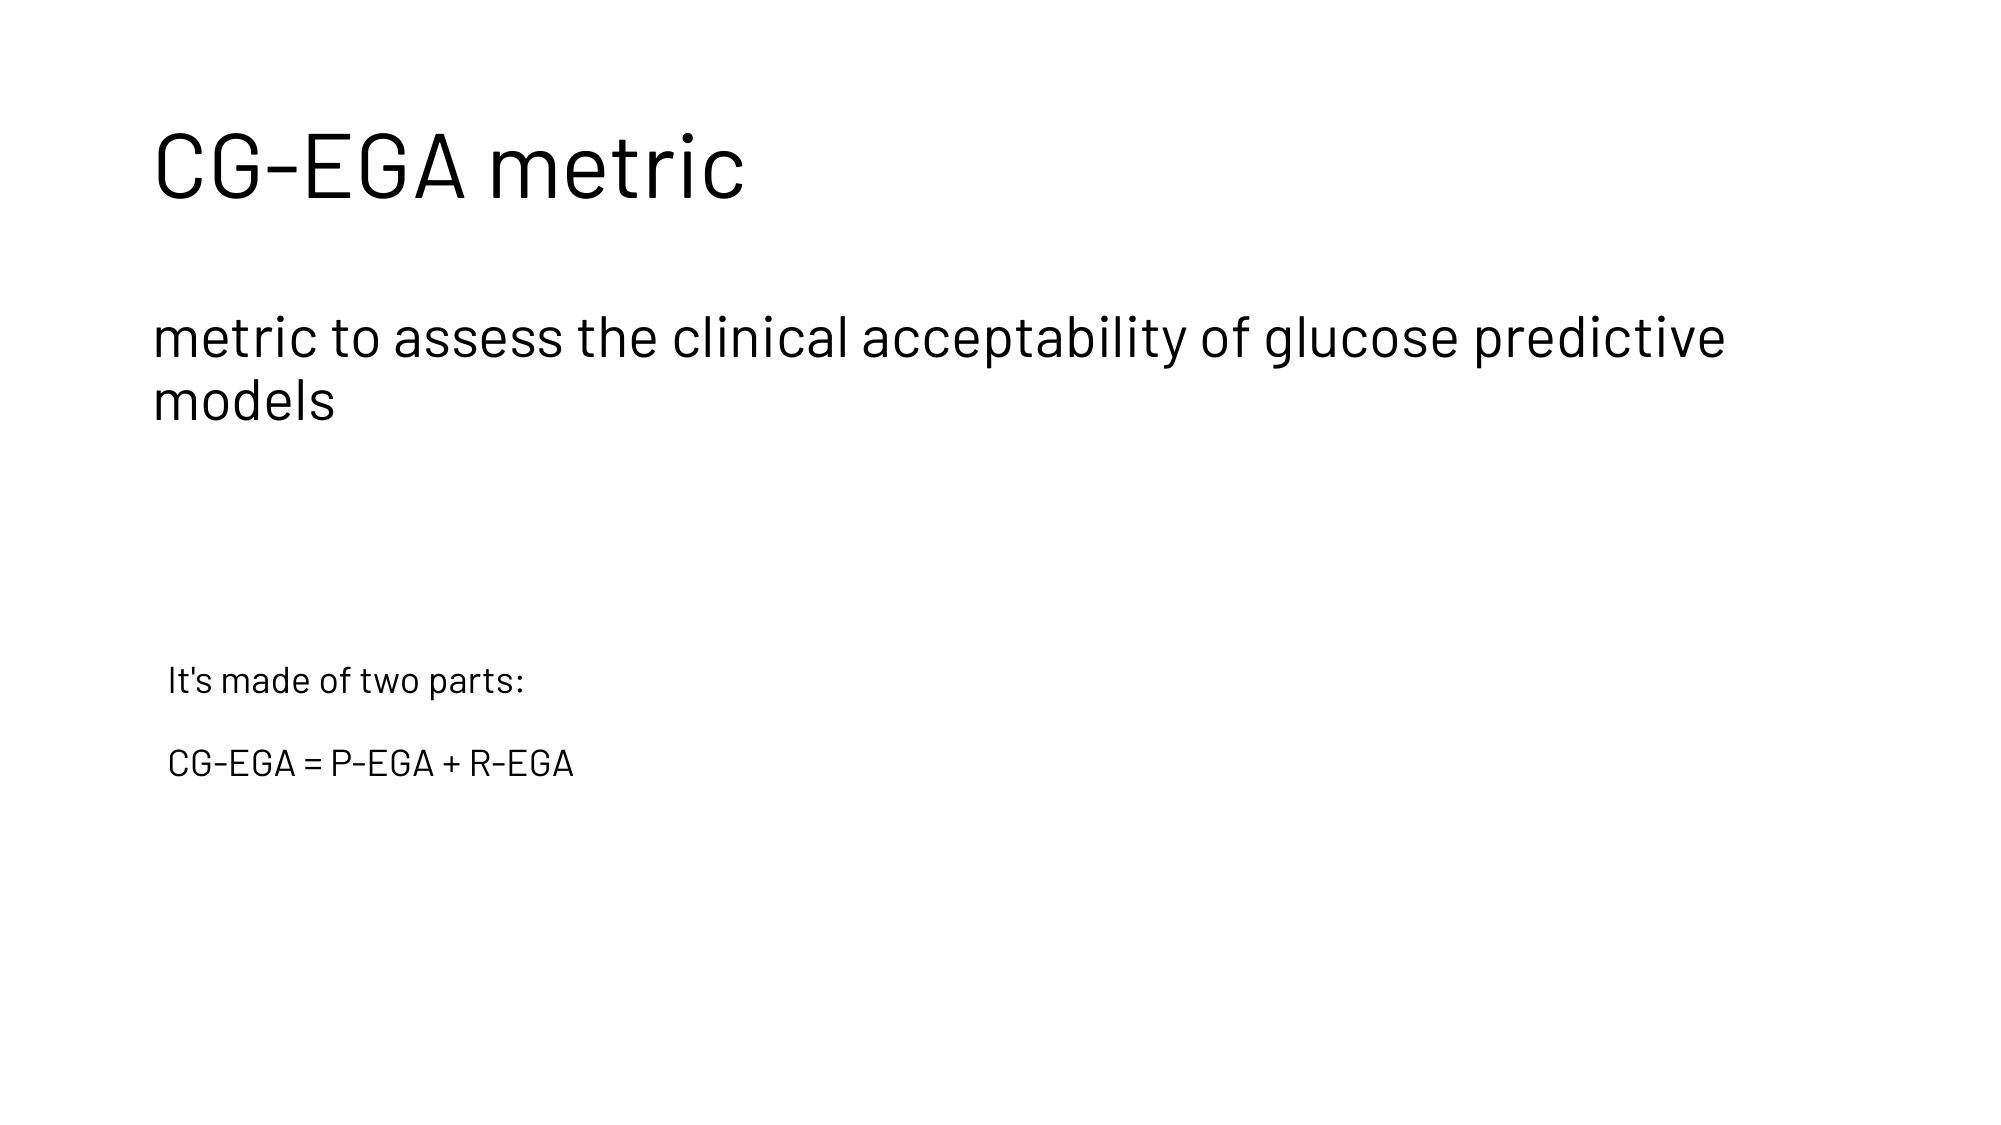

# CG-EGA metric
metric to assess the clinical acceptability of glucose predictive models

It's made of two parts:
CG-EGA = P-EGA + R-EGA